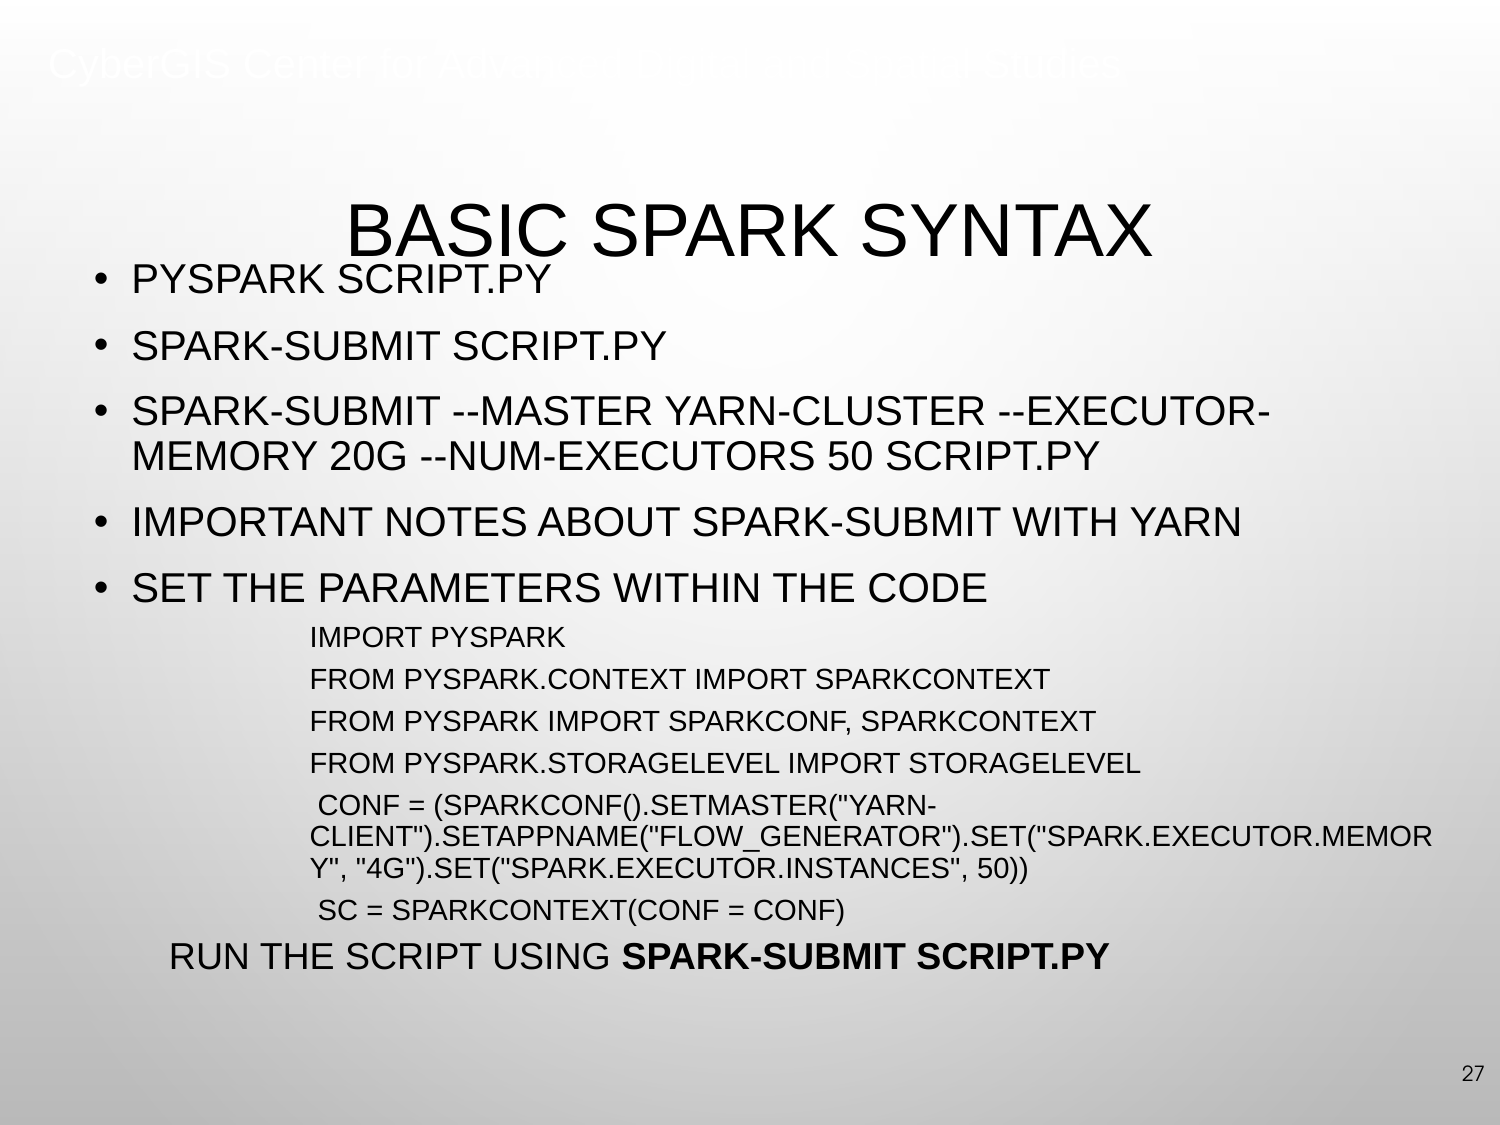

# Basic Spark syntax
pyspark script.py
spark-submit script.py
spark-submit --master yarn-cluster --executor-memory 20G --num-executors 50 script.py
Important notes about spark-submit with YARN
Set the parameters within the code
import pyspark
from pyspark.context import SparkContext
from pyspark import SparkConf, SparkContext
from pyspark.storagelevel import StorageLevel
 conf = (SparkConf().setMaster("yarn-client").setAppName("flow_generator").set("spark.executor.memory", "4g").set("spark.executor.instances", 50))
 sc = SparkContext(conf = conf)
Run the script using spark-submit script.py
27